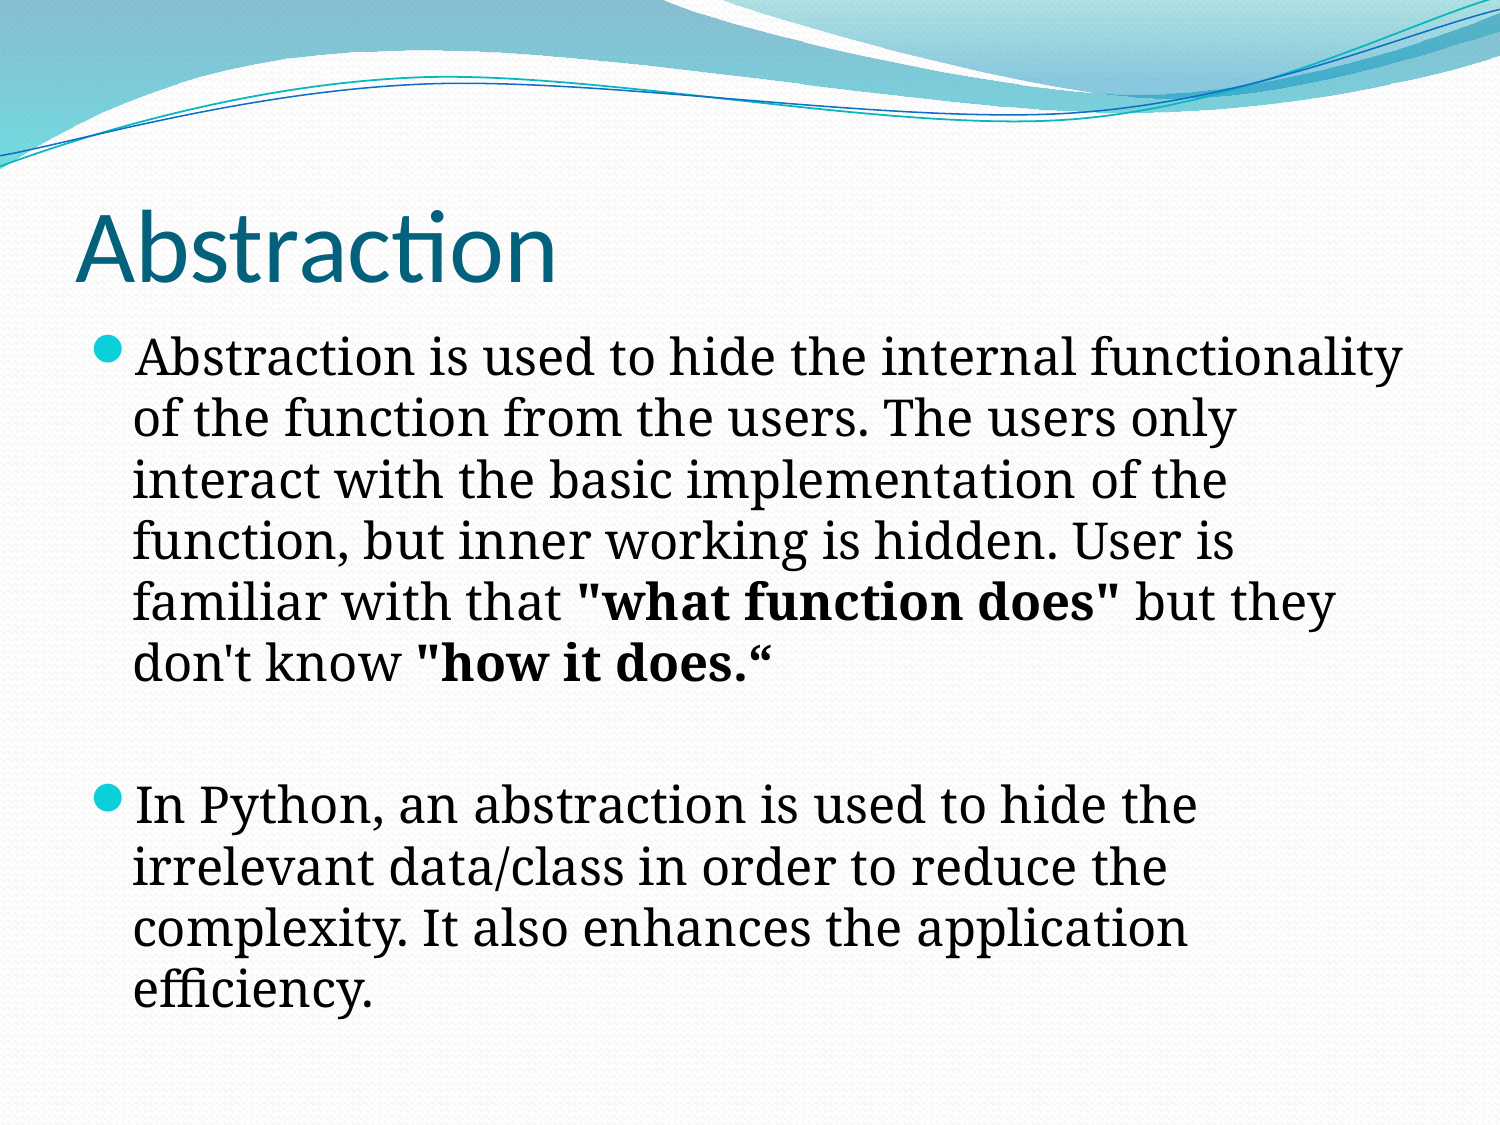

# Abstraction
Abstraction is used to hide the internal functionality of the function from the users. The users only interact with the basic implementation of the function, but inner working is hidden. User is familiar with that "what function does" but they don't know "how it does.“

In Python, an abstraction is used to hide the irrelevant data/class in order to reduce the complexity. It also enhances the application efficiency.